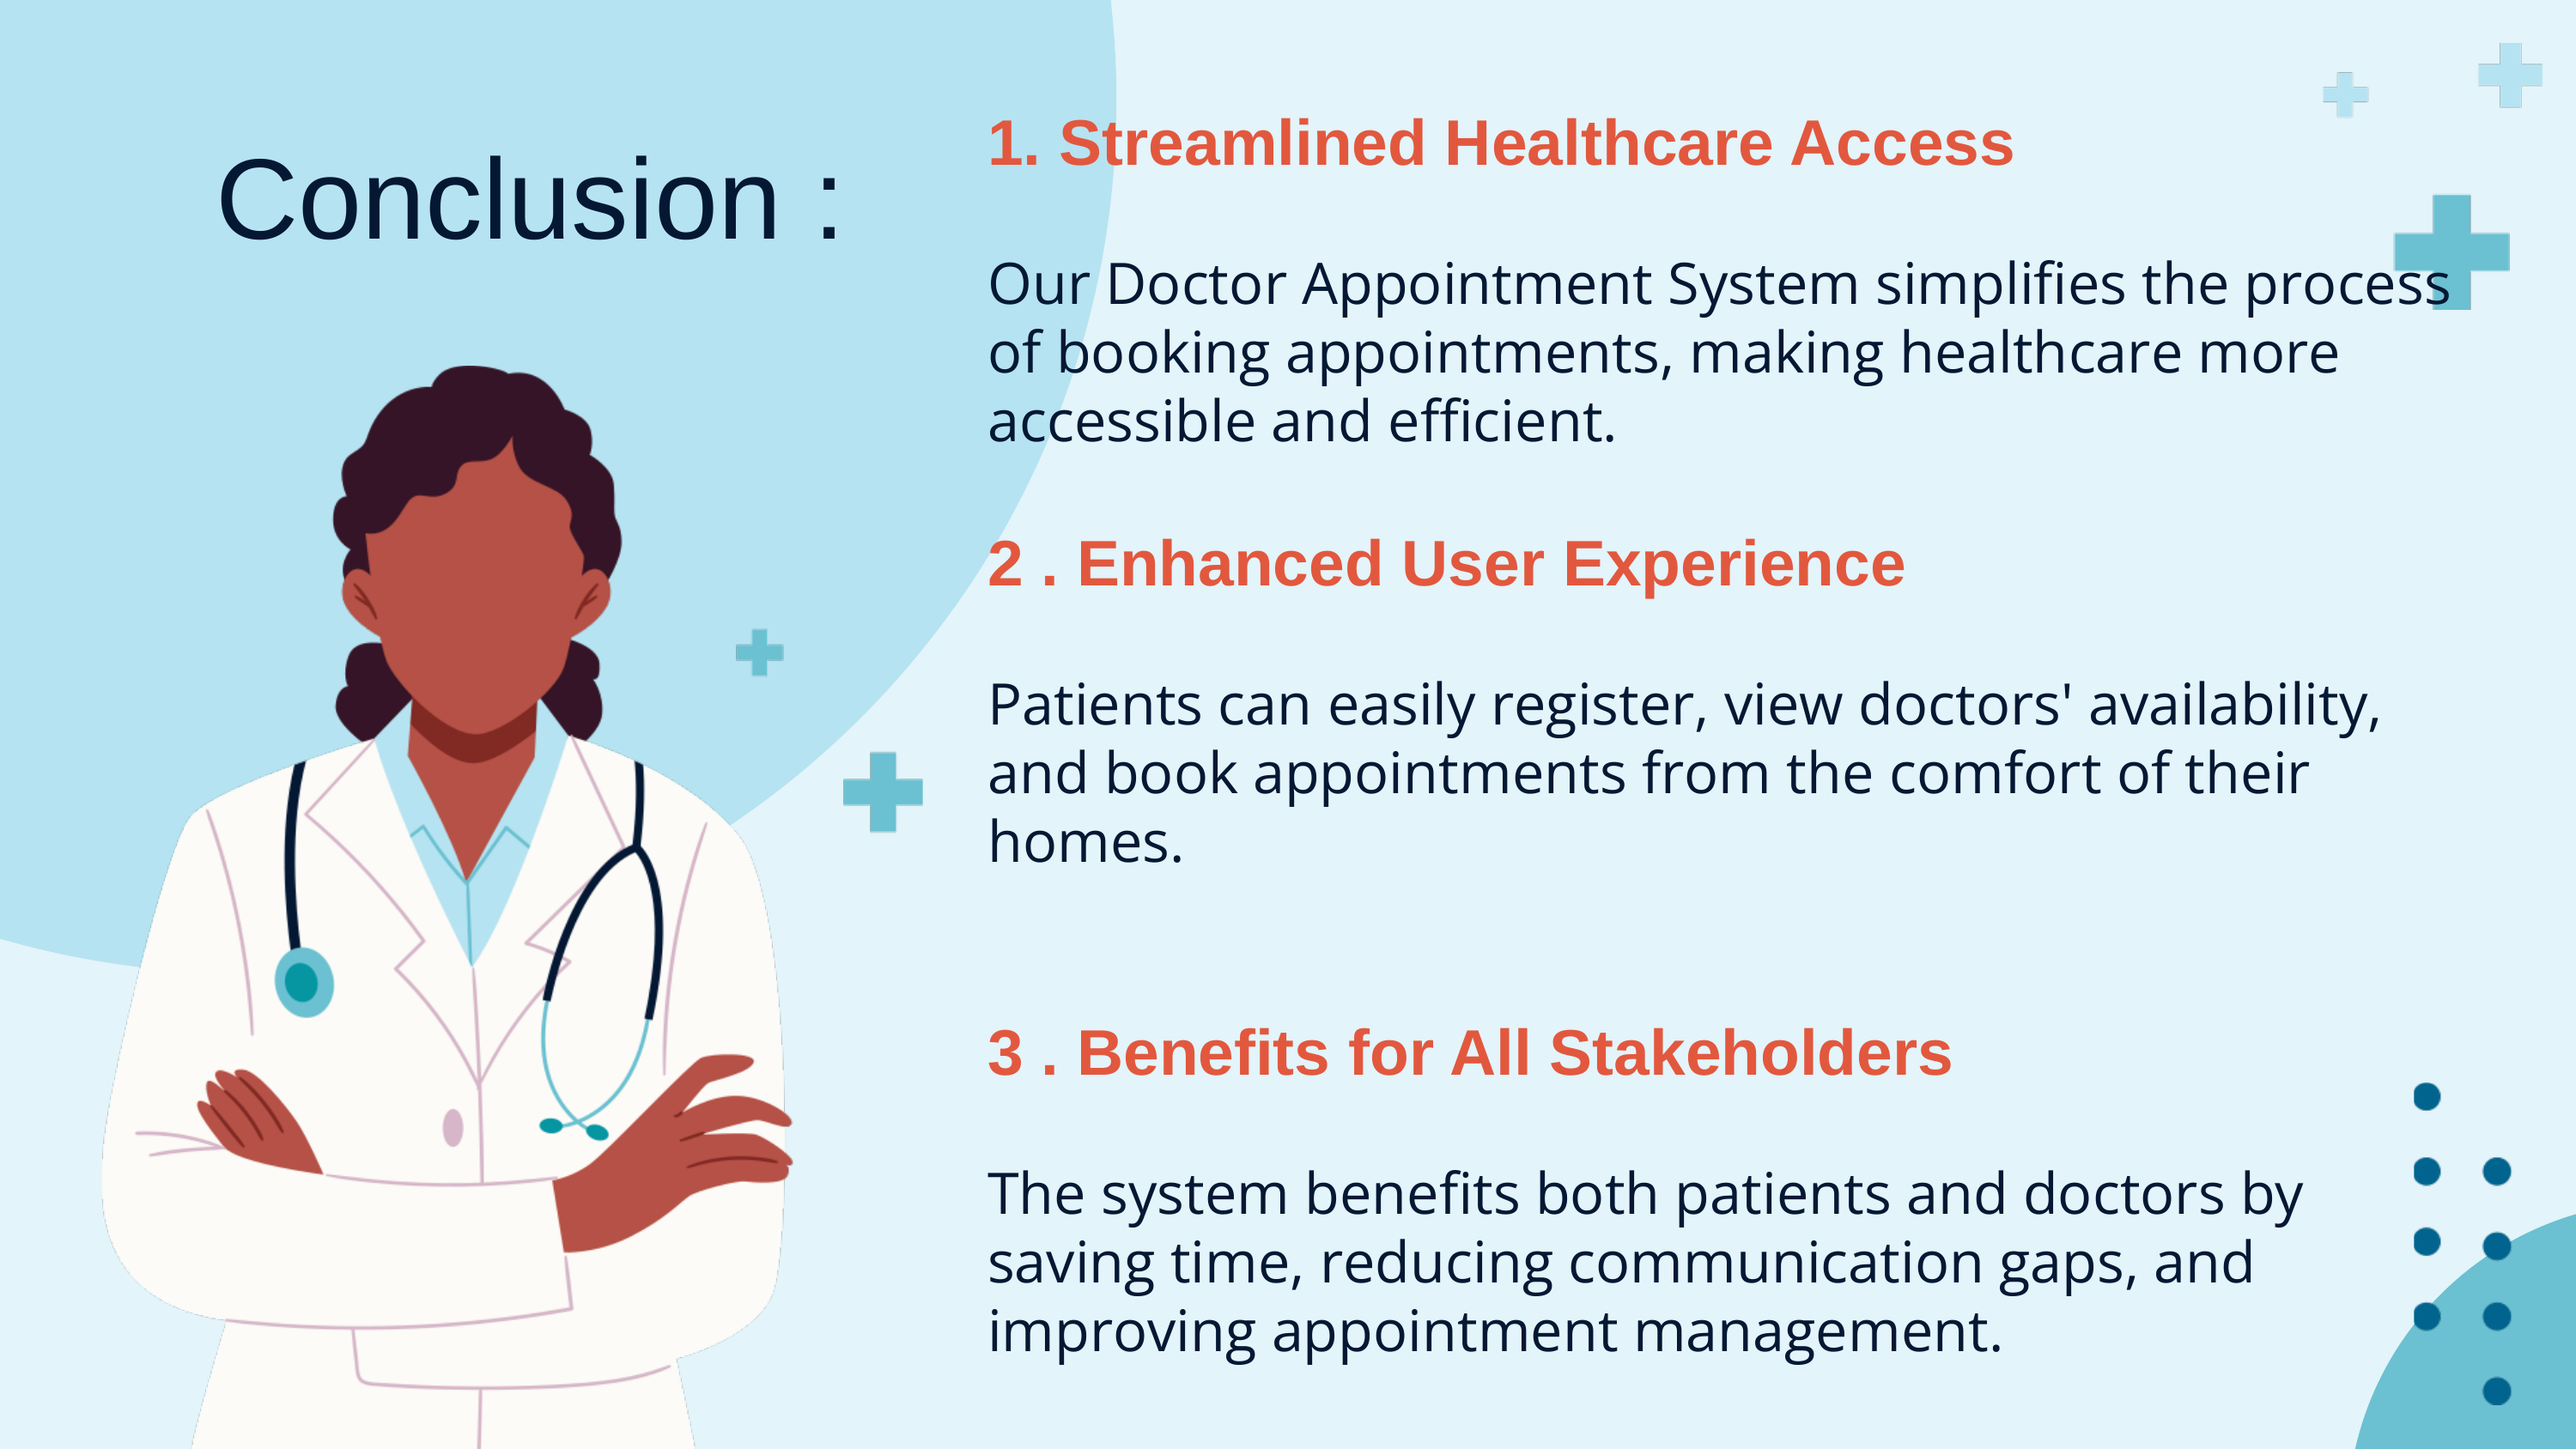

1. Streamlined Healthcare Access

Our Doctor Appointment System simplifies the process of booking appointments, making healthcare more accessible and efficient.

2 . Enhanced User Experience

Patients can easily register, view doctors' availability, and book appointments from the comfort of their homes.

3 . Benefits for All Stakeholders

The system benefits both patients and doctors by saving time, reducing communication gaps, and improving appointment management.
Conclusion :